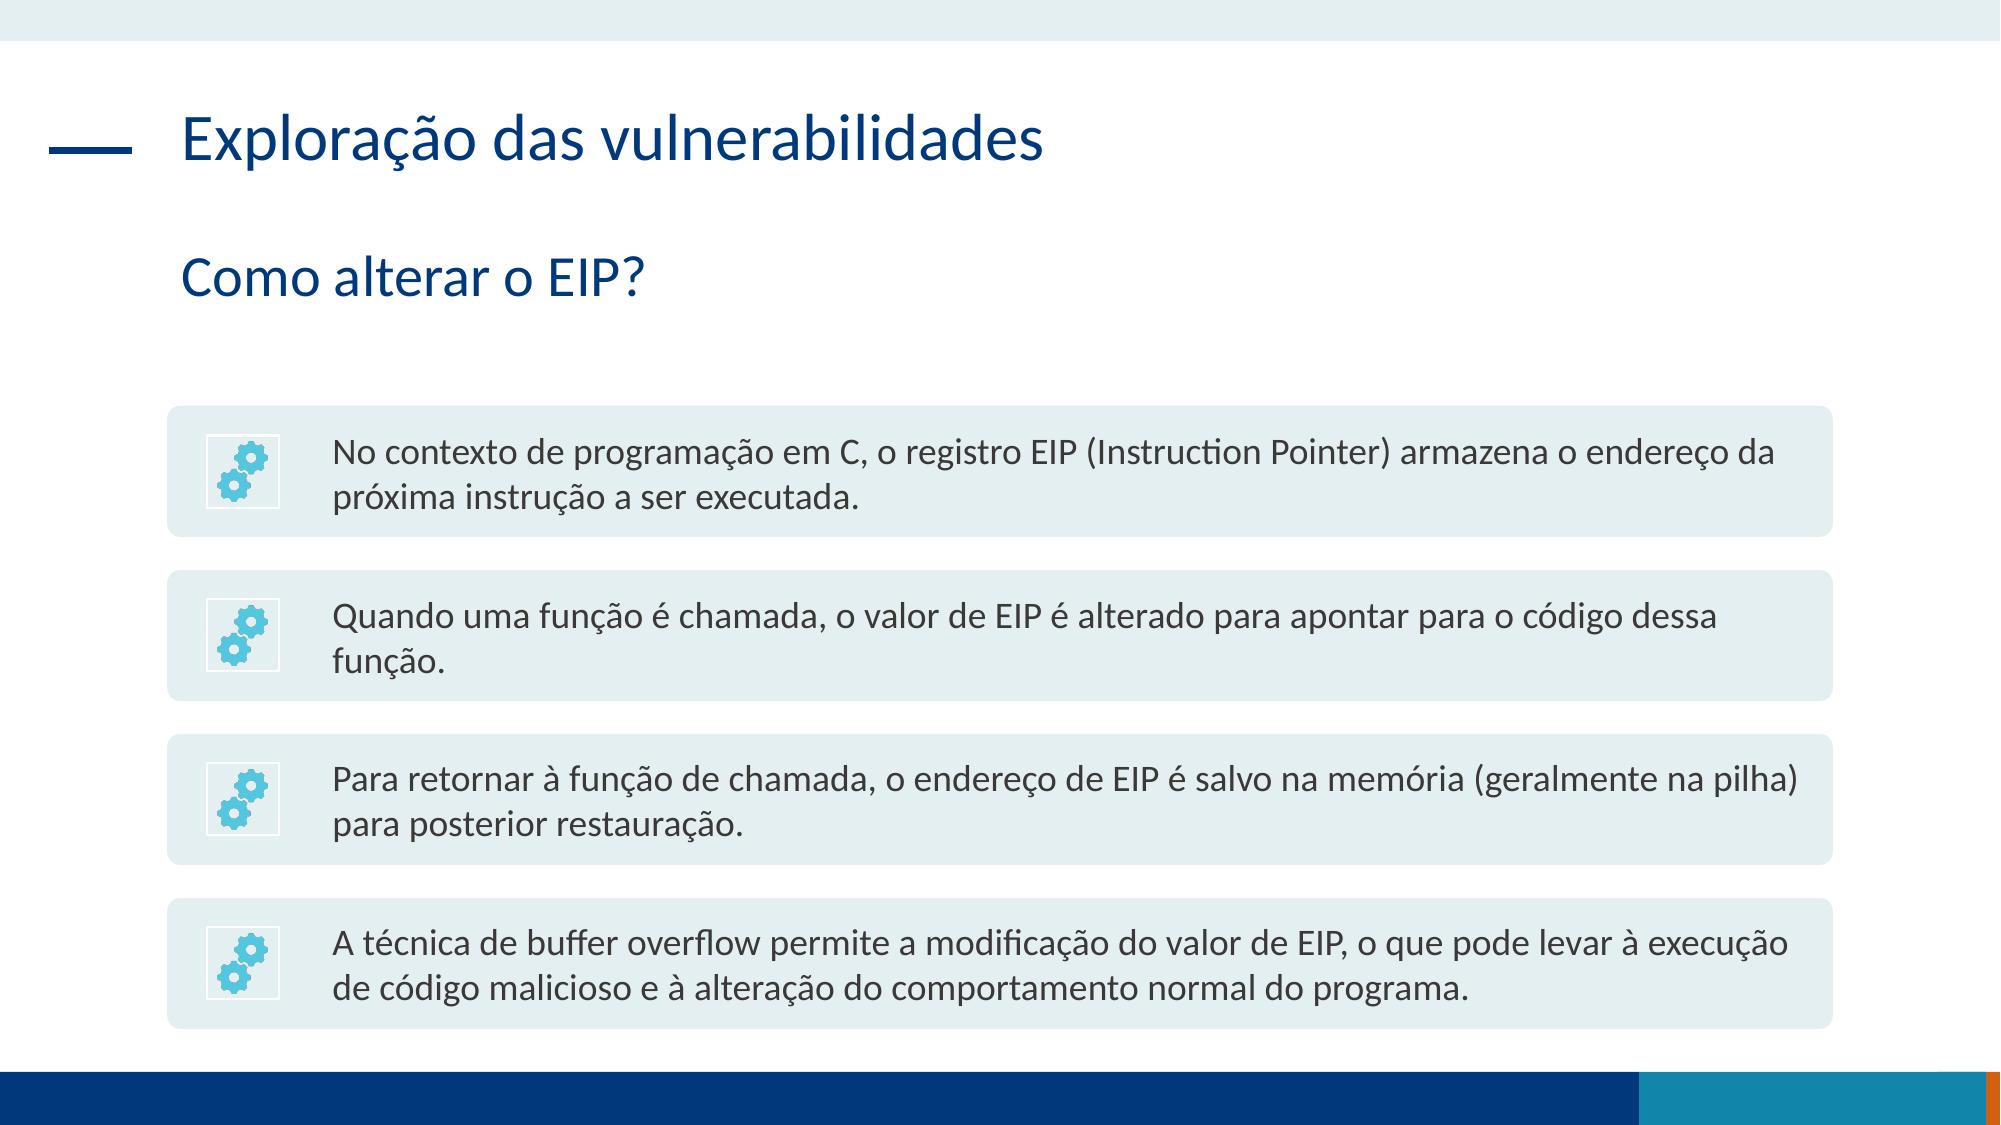

Exploração das vulnerabilidades

Como alterar o EIP?

No contexto de programação em C, o registro EIP (Instruction Pointer) armazena o endereço da próxima instrução a ser executada.
Quando uma função é chamada, o valor de EIP é alterado para apontar para o código dessa função.
Para retornar à função de chamada, o endereço de EIP é salvo na memória (geralmente na pilha) para posterior restauração.
A técnica de buffer overflow permite a modificação do valor de EIP, o que pode levar à execução de código malicioso e à alteração do comportamento normal do programa.